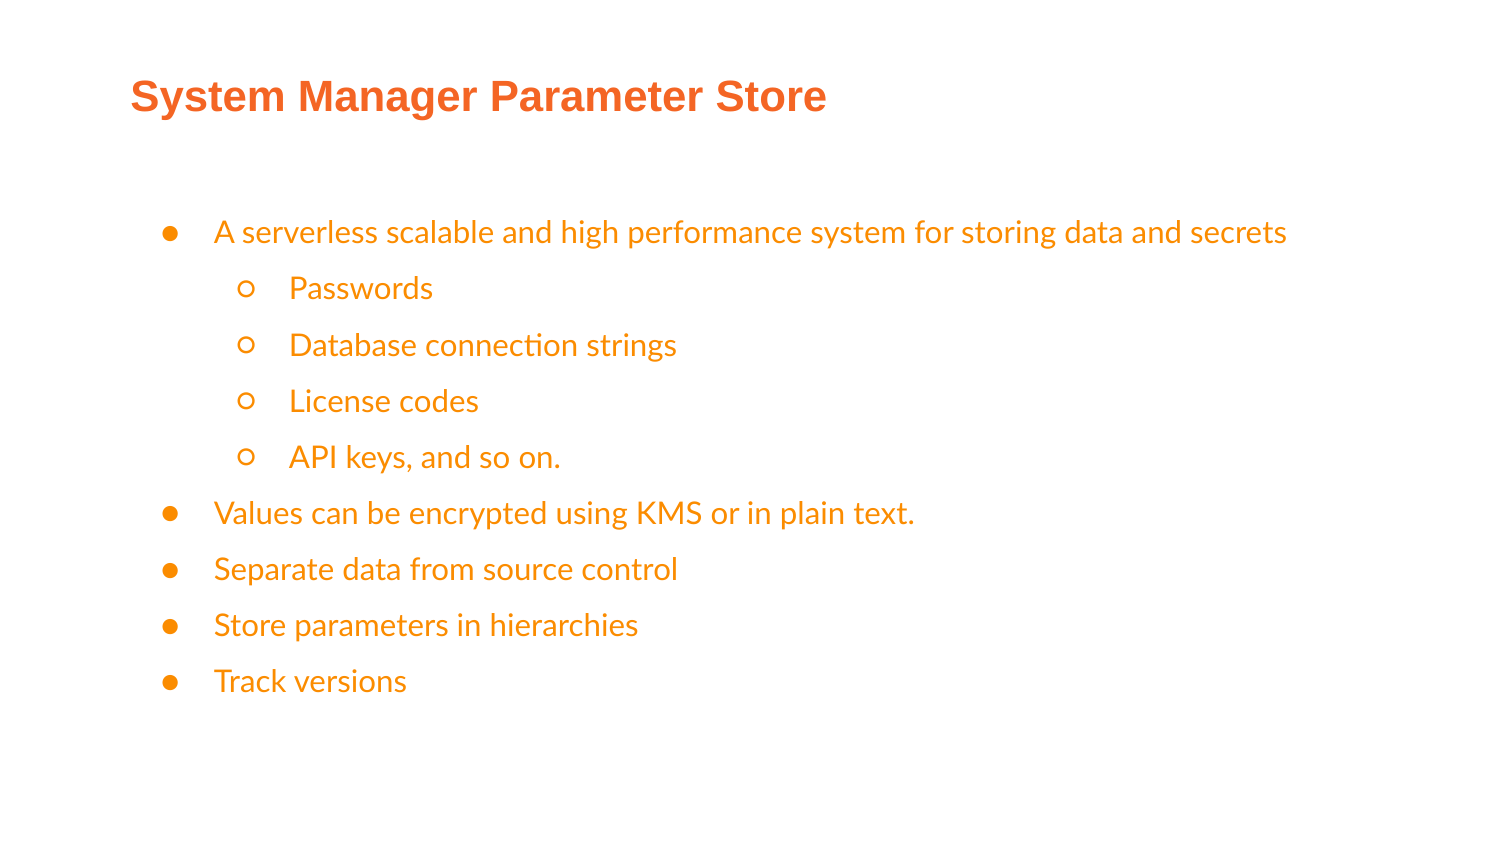

System Manager Parameter Store
A serverless scalable and high performance system for storing data and secrets
Passwords
Database connection strings
License codes
API keys, and so on.
Values can be encrypted using KMS or in plain text.
Separate data from source control
Store parameters in hierarchies
Track versions